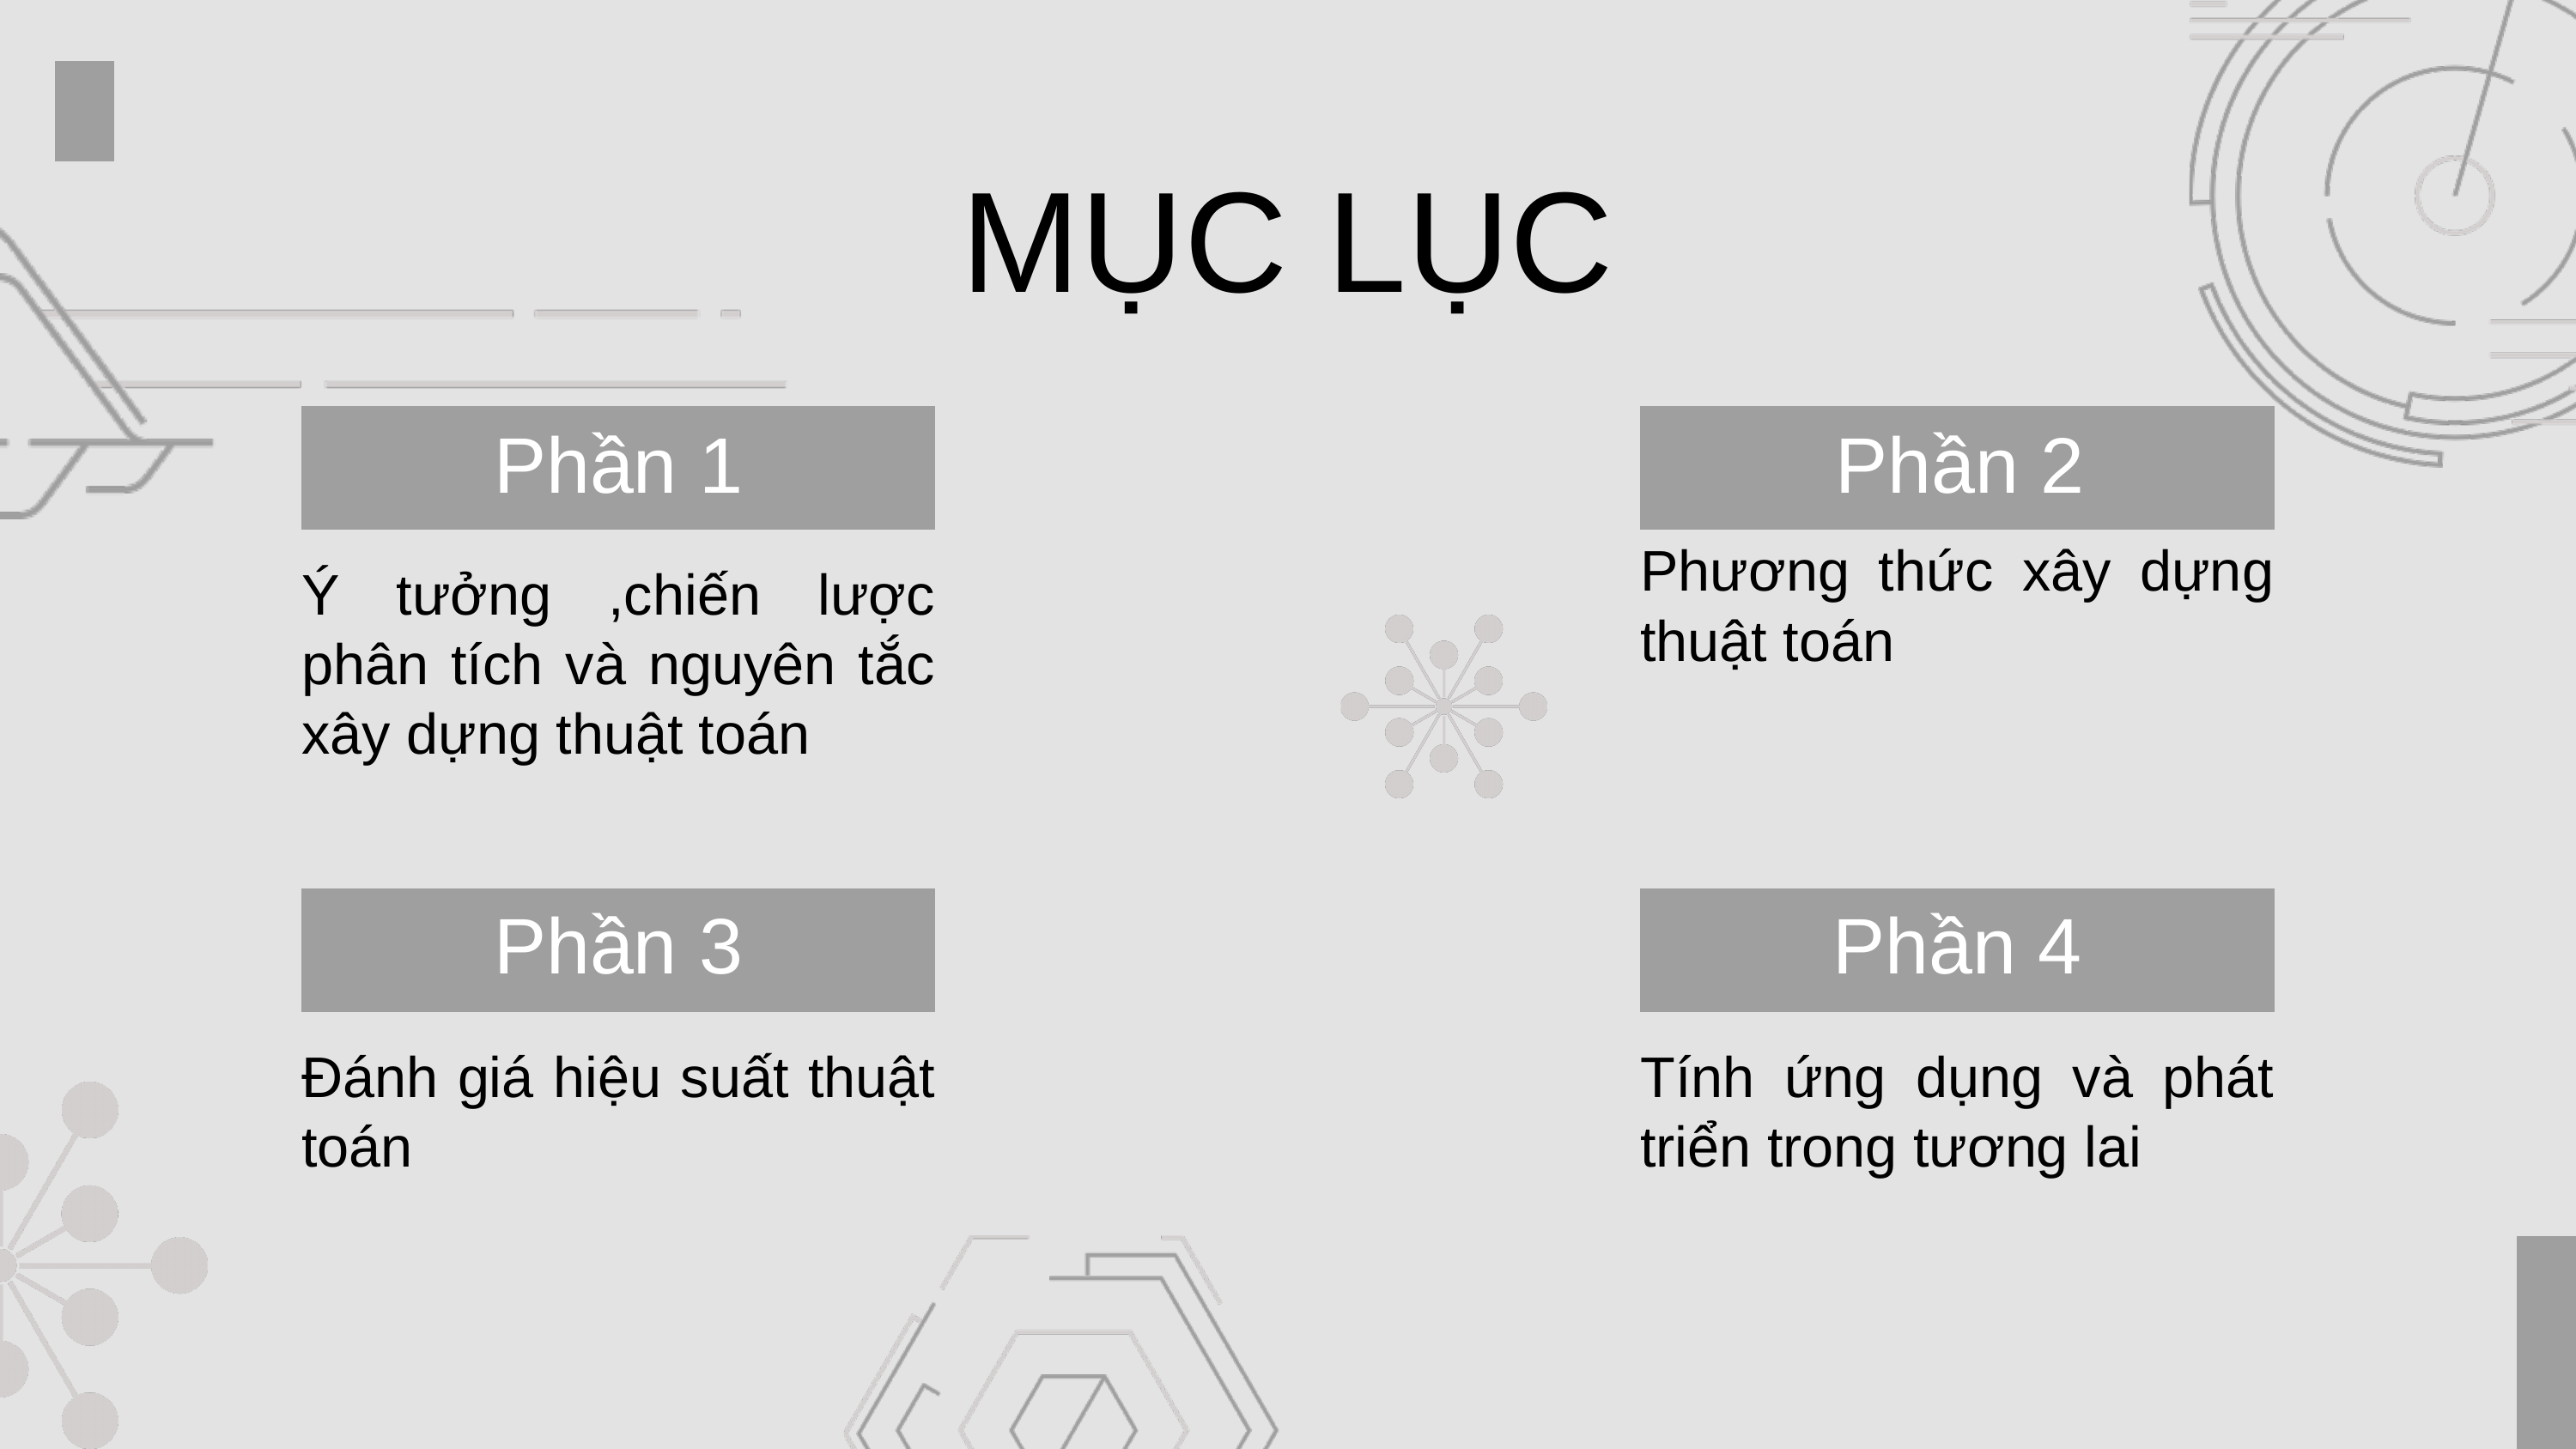

MỤC LỤC

Phần 1
Phần 2
Phương thức xây dựng thuật toán
Ý tưởng ,chiến lược phân tích và nguyên tắc xây dựng thuật toán

Phần 3
Phần 4
Đánh giá hiệu suất thuật toán
Tính ứng dụng và phát triển trong tương lai